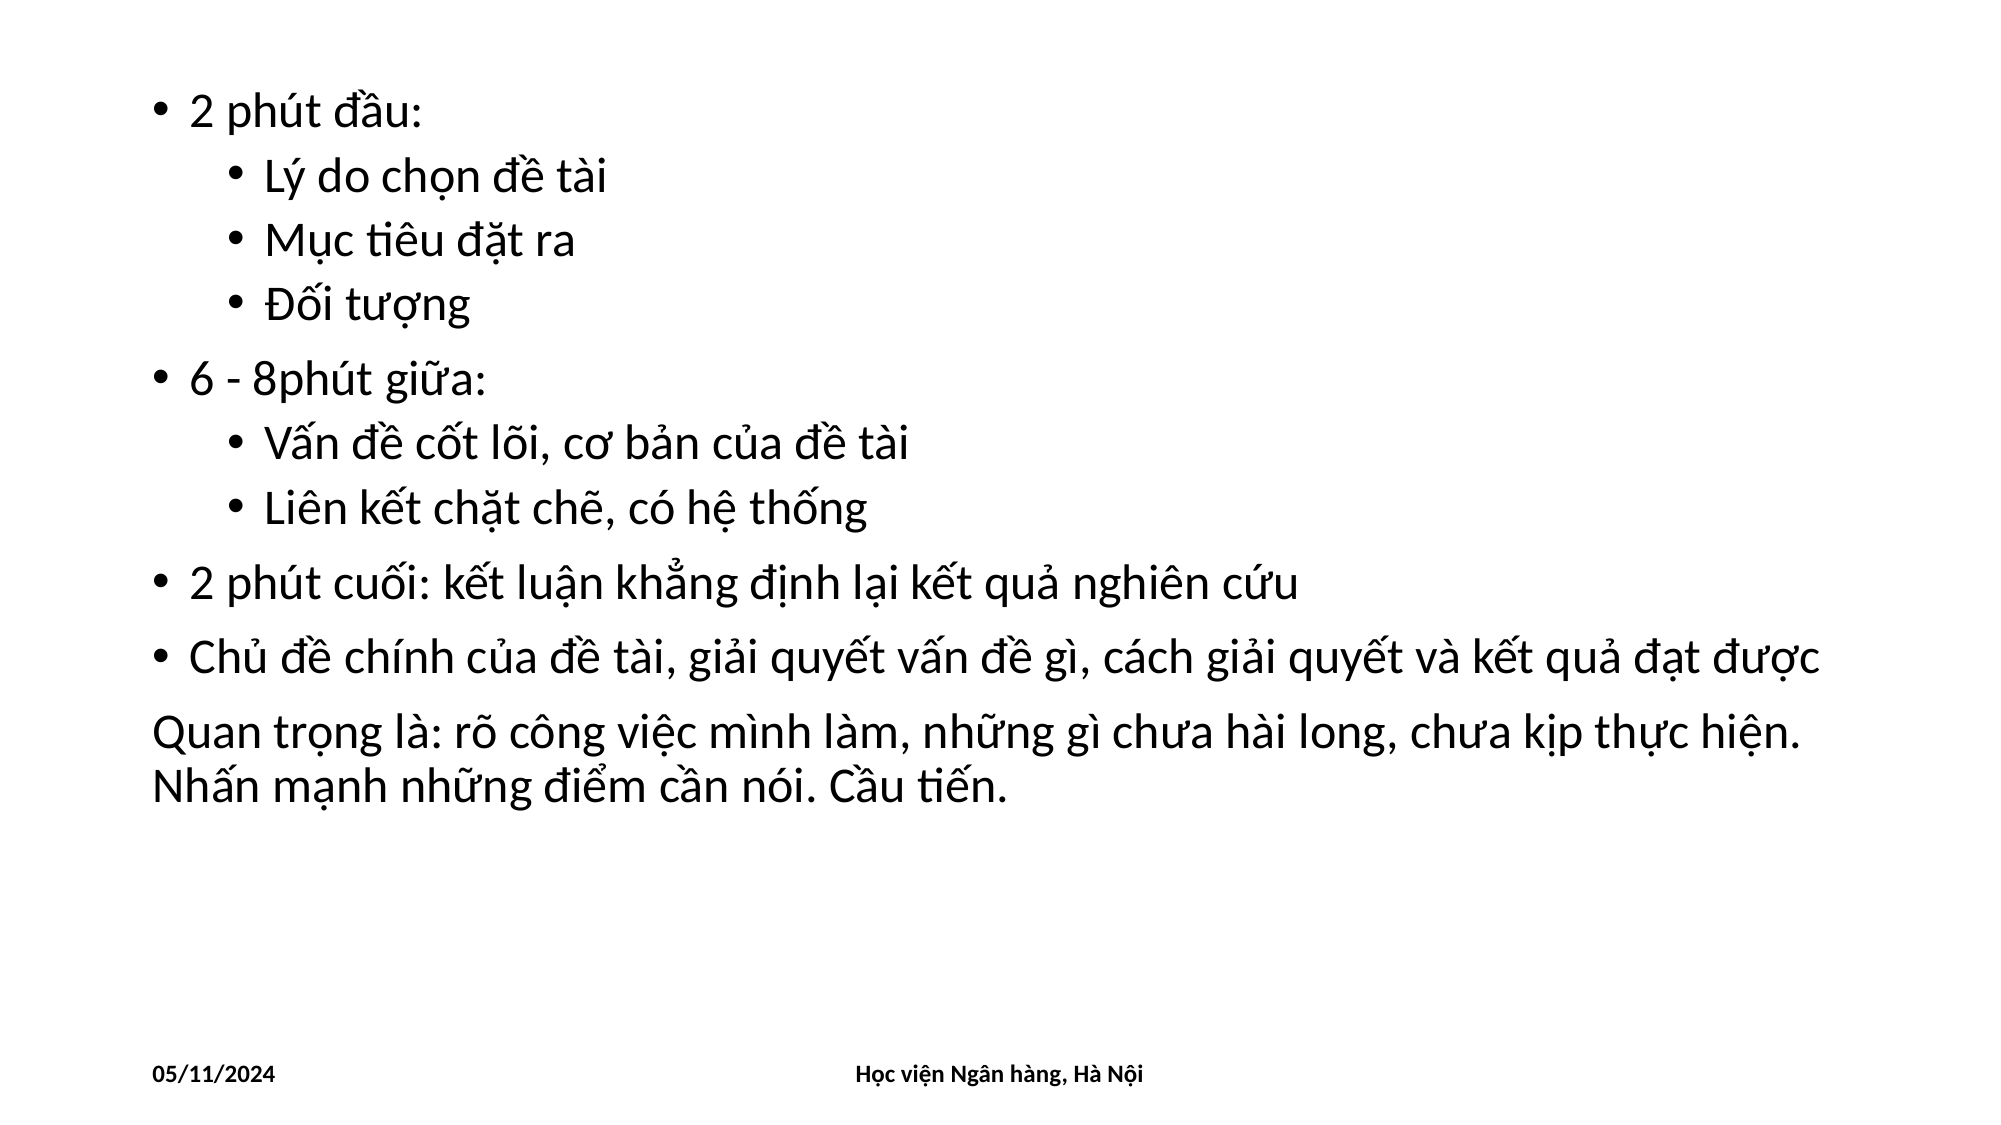

2 phút đầu:
Lý do chọn đề tài
Mục tiêu đặt ra
Đối tượng
6 - 8phút giữa:
Vấn đề cốt lõi, cơ bản của đề tài
Liên kết chặt chẽ, có hệ thống
2 phút cuối: kết luận khẳng định lại kết quả nghiên cứu
Chủ đề chính của đề tài, giải quyết vấn đề gì, cách giải quyết và kết quả đạt được
Quan trọng là: rõ công việc mình làm, những gì chưa hài long, chưa kịp thực hiện. Nhấn mạnh những điểm cần nói. Cầu tiến.

05/11/2024
Học viện Ngân hàng, Hà Nội